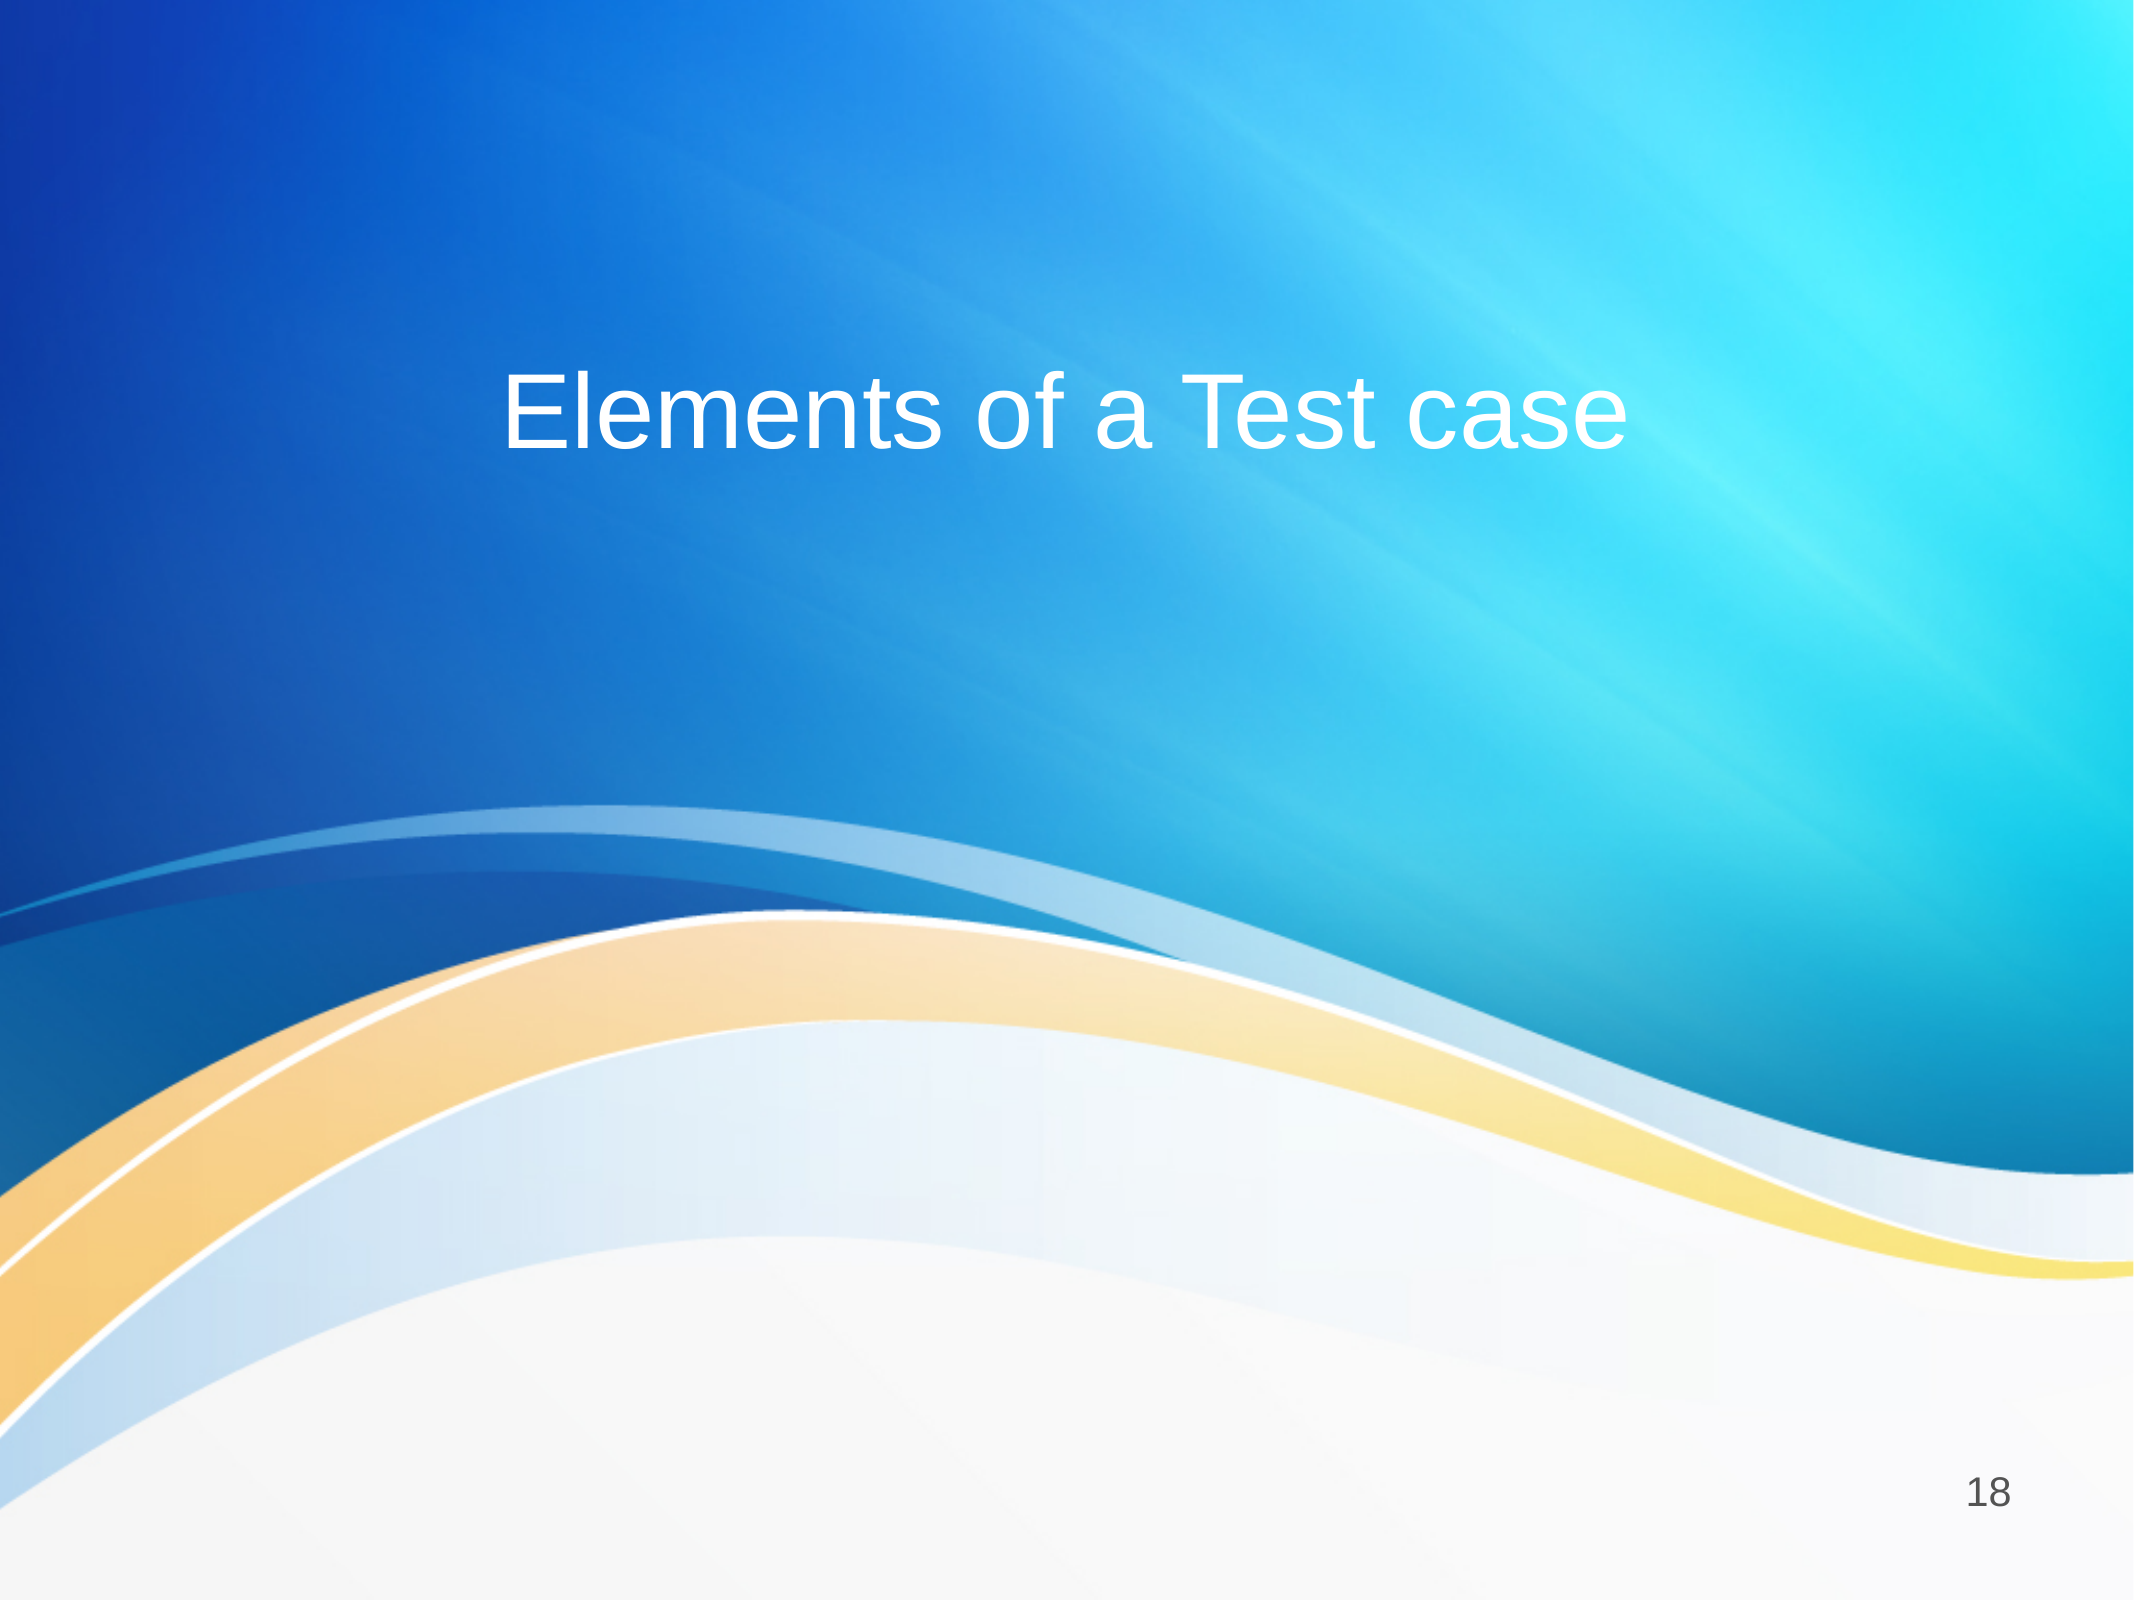

# Elements of a Test case

18